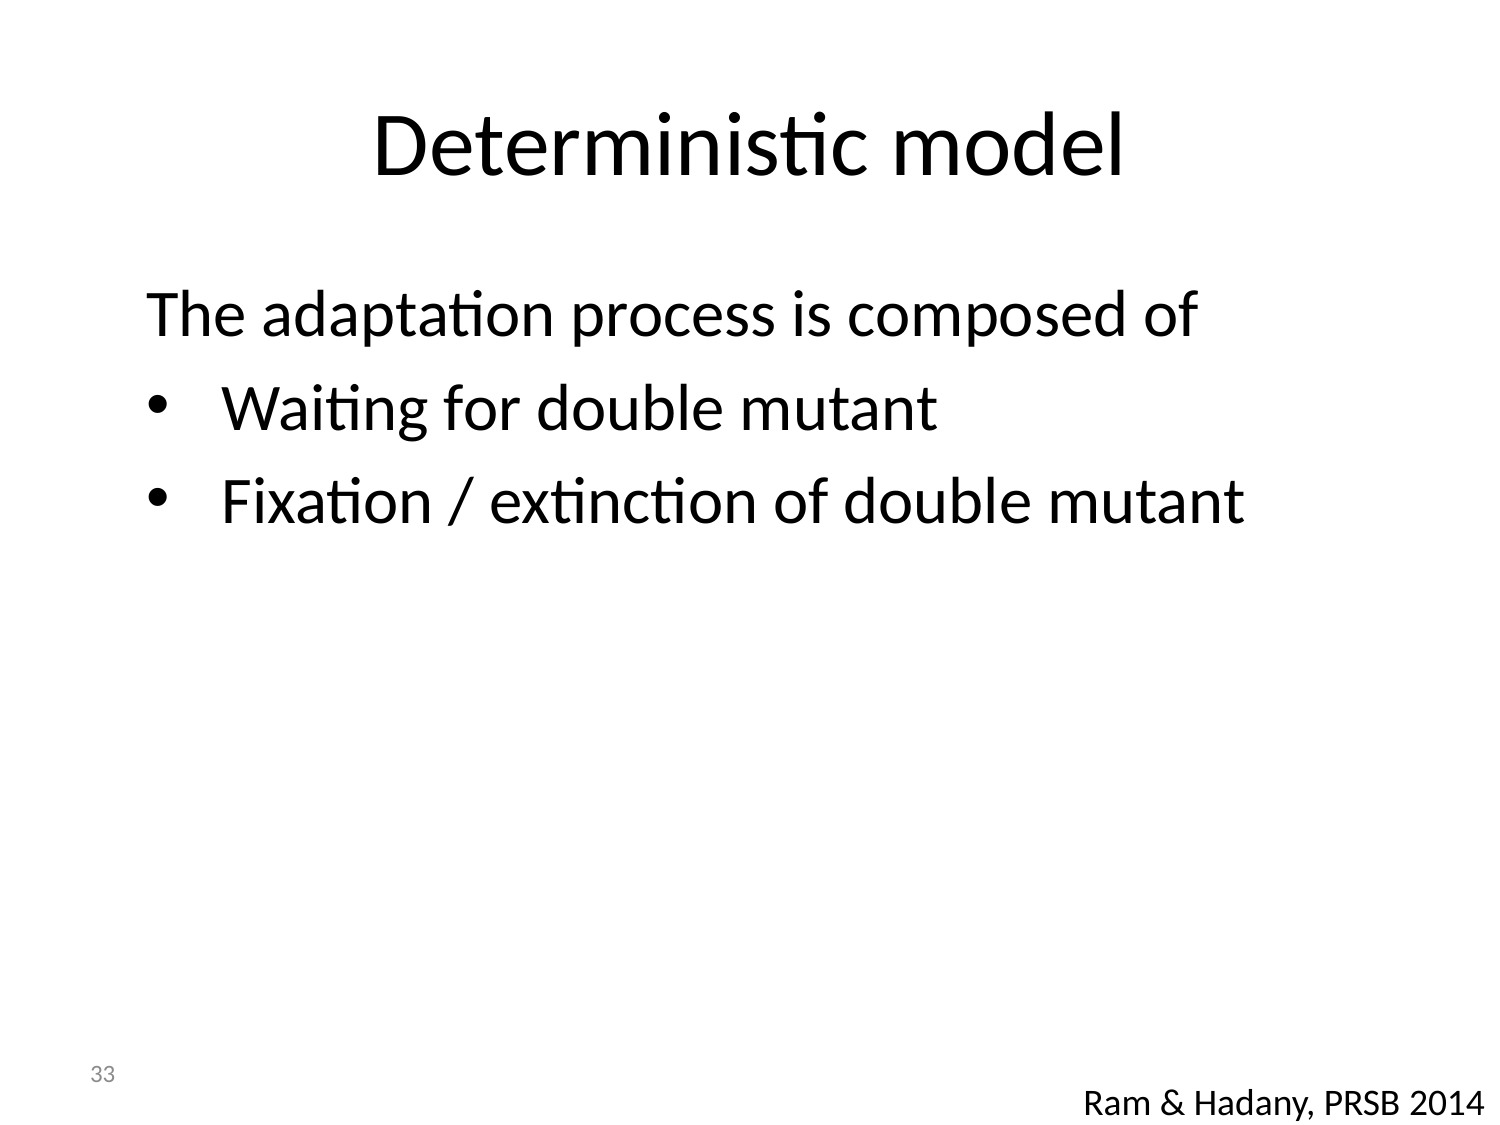

# Deterministic model
The adaptation process is composed of
Waiting for double mutant
Fixation / extinction of double mutant
33
Ram & Hadany, PRSB 2014